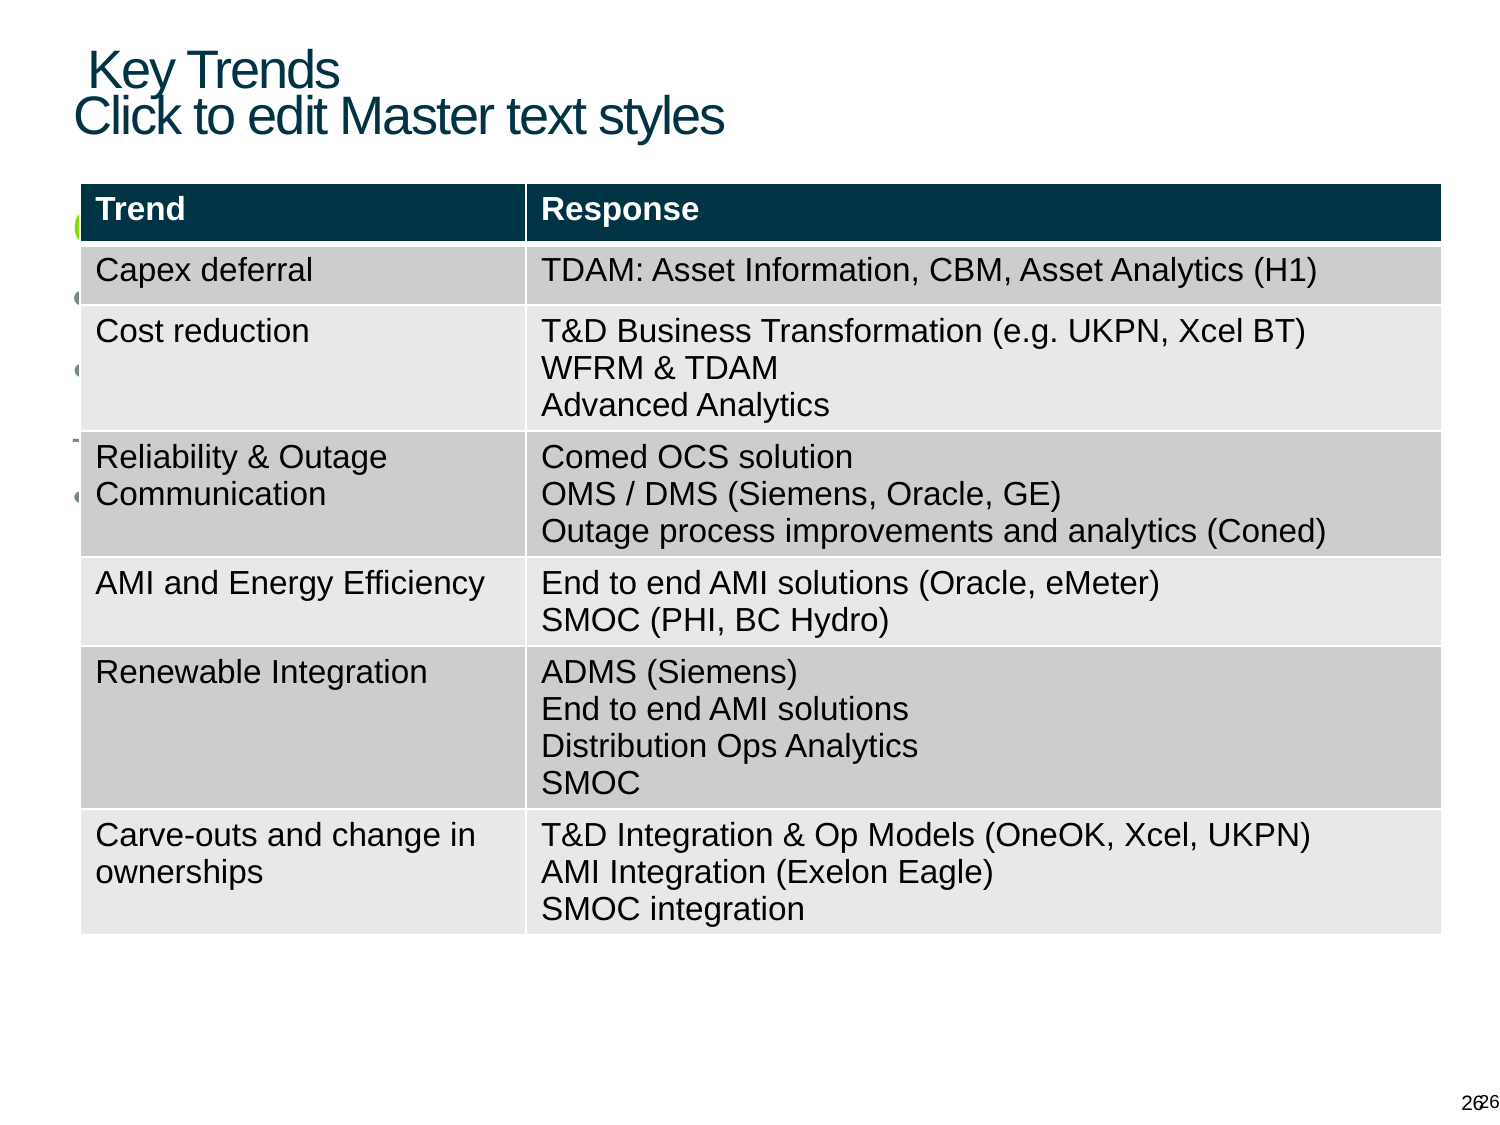

# Key Trends
| Trend | Response |
| --- | --- |
| Capex deferral | TDAM: Asset Information, CBM, Asset Analytics (H1) |
| Cost reduction | T&D Business Transformation (e.g. UKPN, Xcel BT) WFRM & TDAM Advanced Analytics |
| Reliability & Outage Communication | Comed OCS solution OMS / DMS (Siemens, Oracle, GE) Outage process improvements and analytics (Coned) |
| AMI and Energy Efficiency | End to end AMI solutions (Oracle, eMeter) SMOC (PHI, BC Hydro) |
| Renewable Integration | ADMS (Siemens) End to end AMI solutions Distribution Ops Analytics SMOC |
| Carve-outs and change in ownerships | T&D Integration & Op Models (OneOK, Xcel, UKPN) AMI Integration (Exelon Eagle) SMOC integration |
26